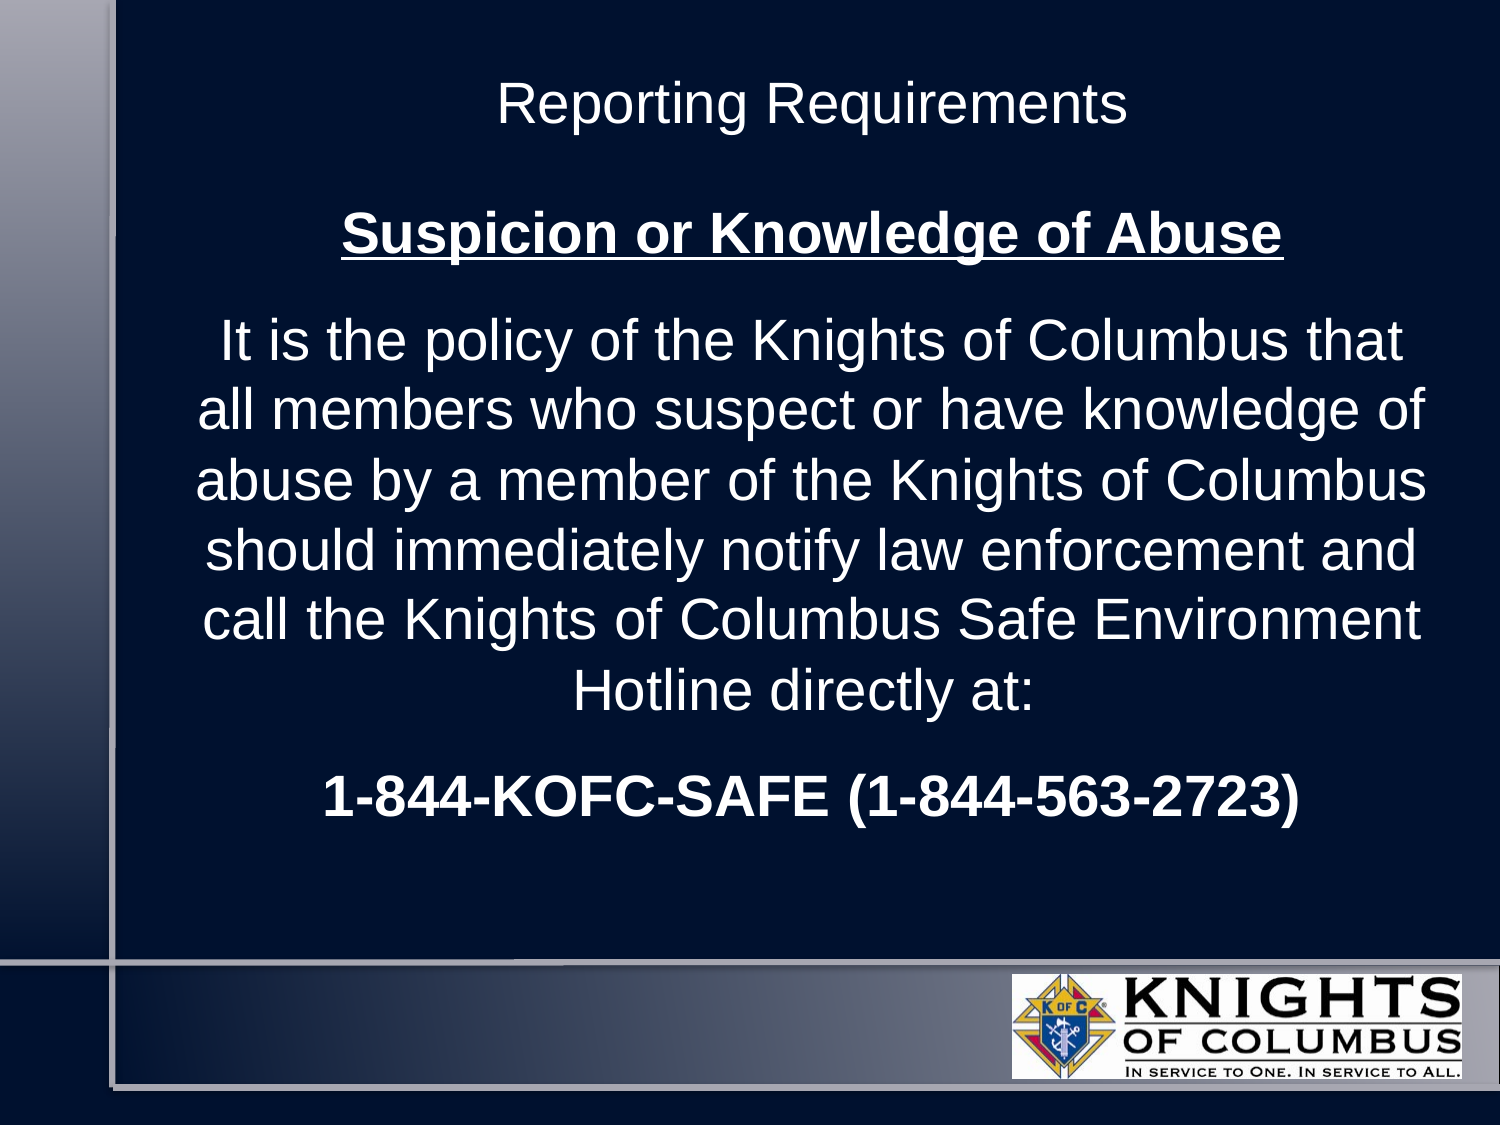

# Reporting Requirements
Suspicion or Knowledge of Abuse
It is the policy of the Knights of Columbus that all members who suspect or have knowledge of abuse by a member of the Knights of Columbus should immediately notify law enforcement and call the Knights of Columbus Safe Environment Hotline directly at:
1-844-KOFC-SAFE (1-844-563-2723)